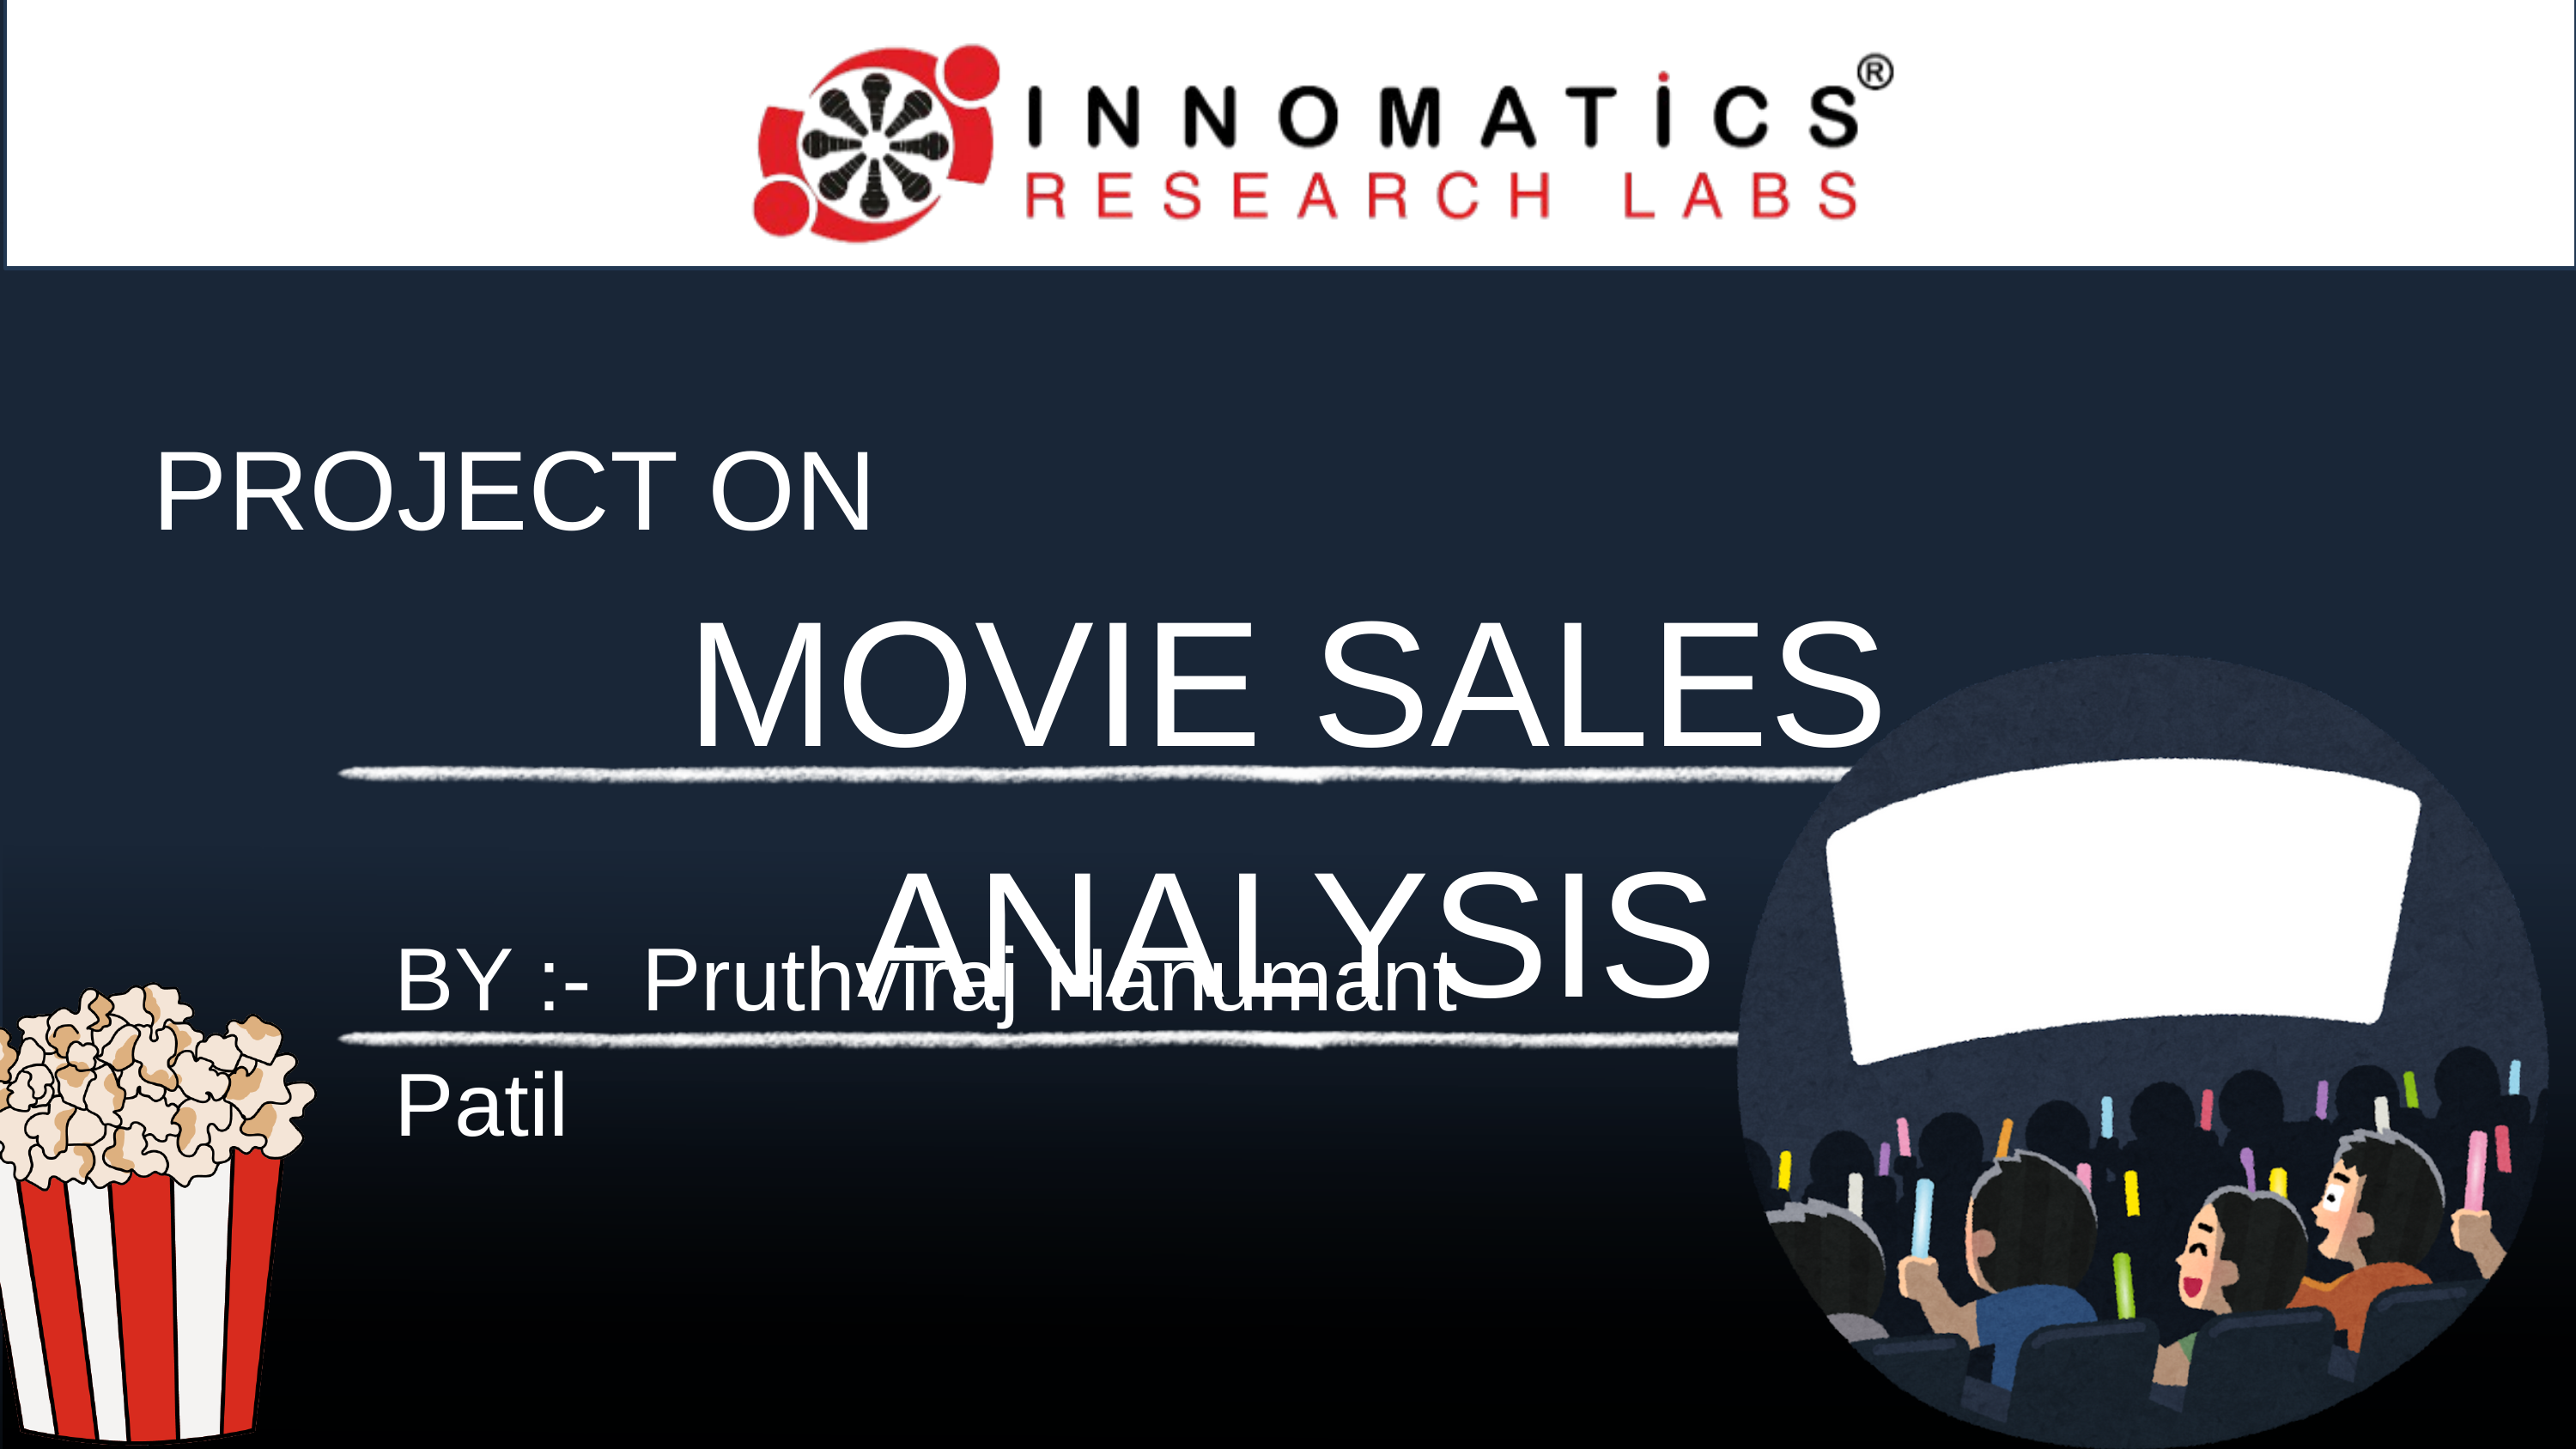

PROJECT ON
MOVIE SALES ANALYSIS

BY :-  Pruthviraj Hanumant Patil